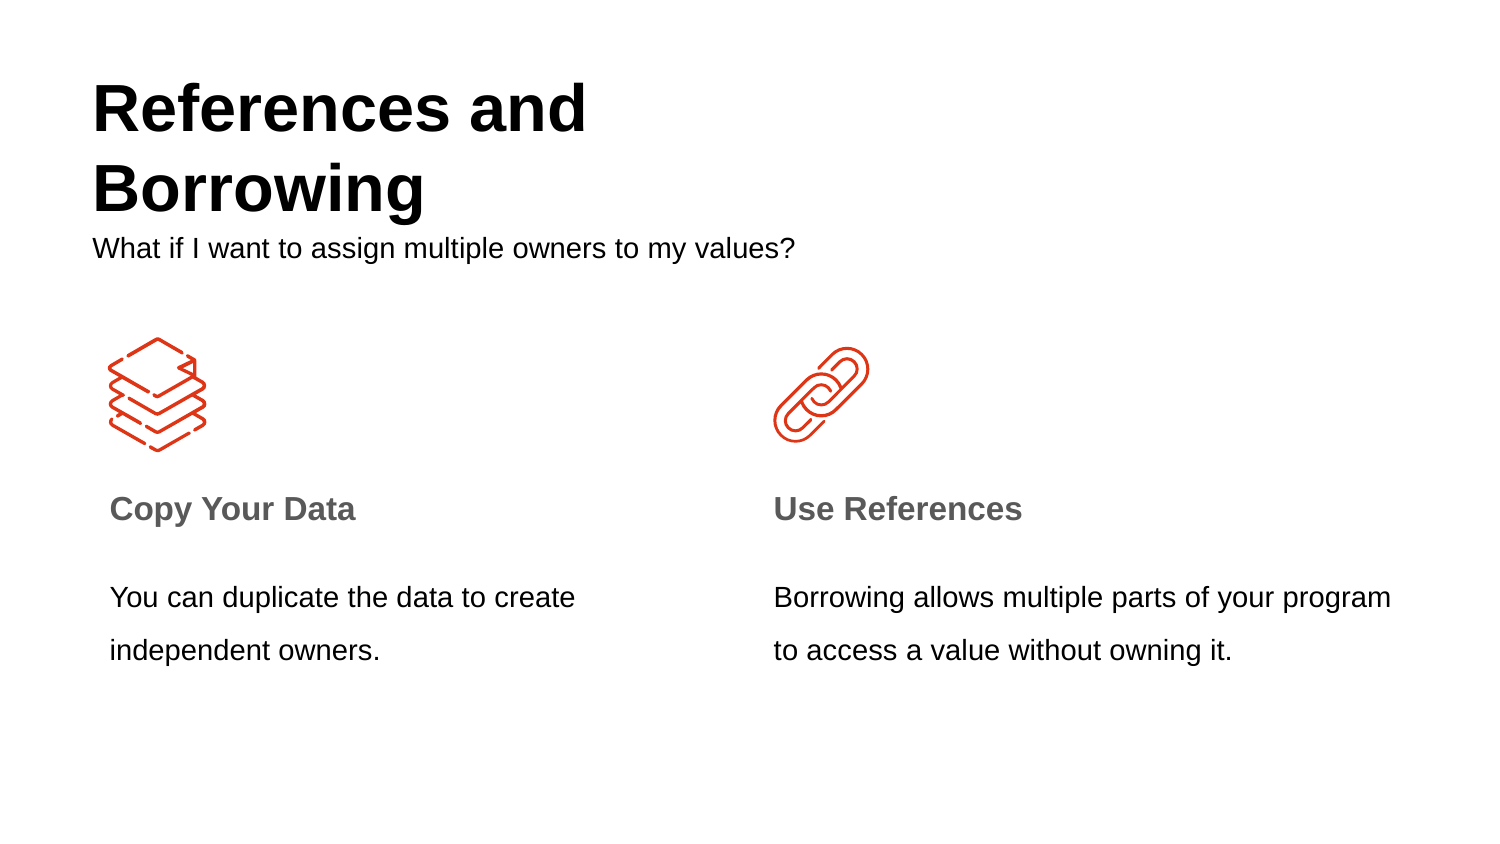

References and Borrowing
What if I want to assign multiple owners to my values?

Copy Your Data
Use References
You can duplicate the data to create independent owners.
Borrowing allows multiple parts of your program to access a value without owning it.